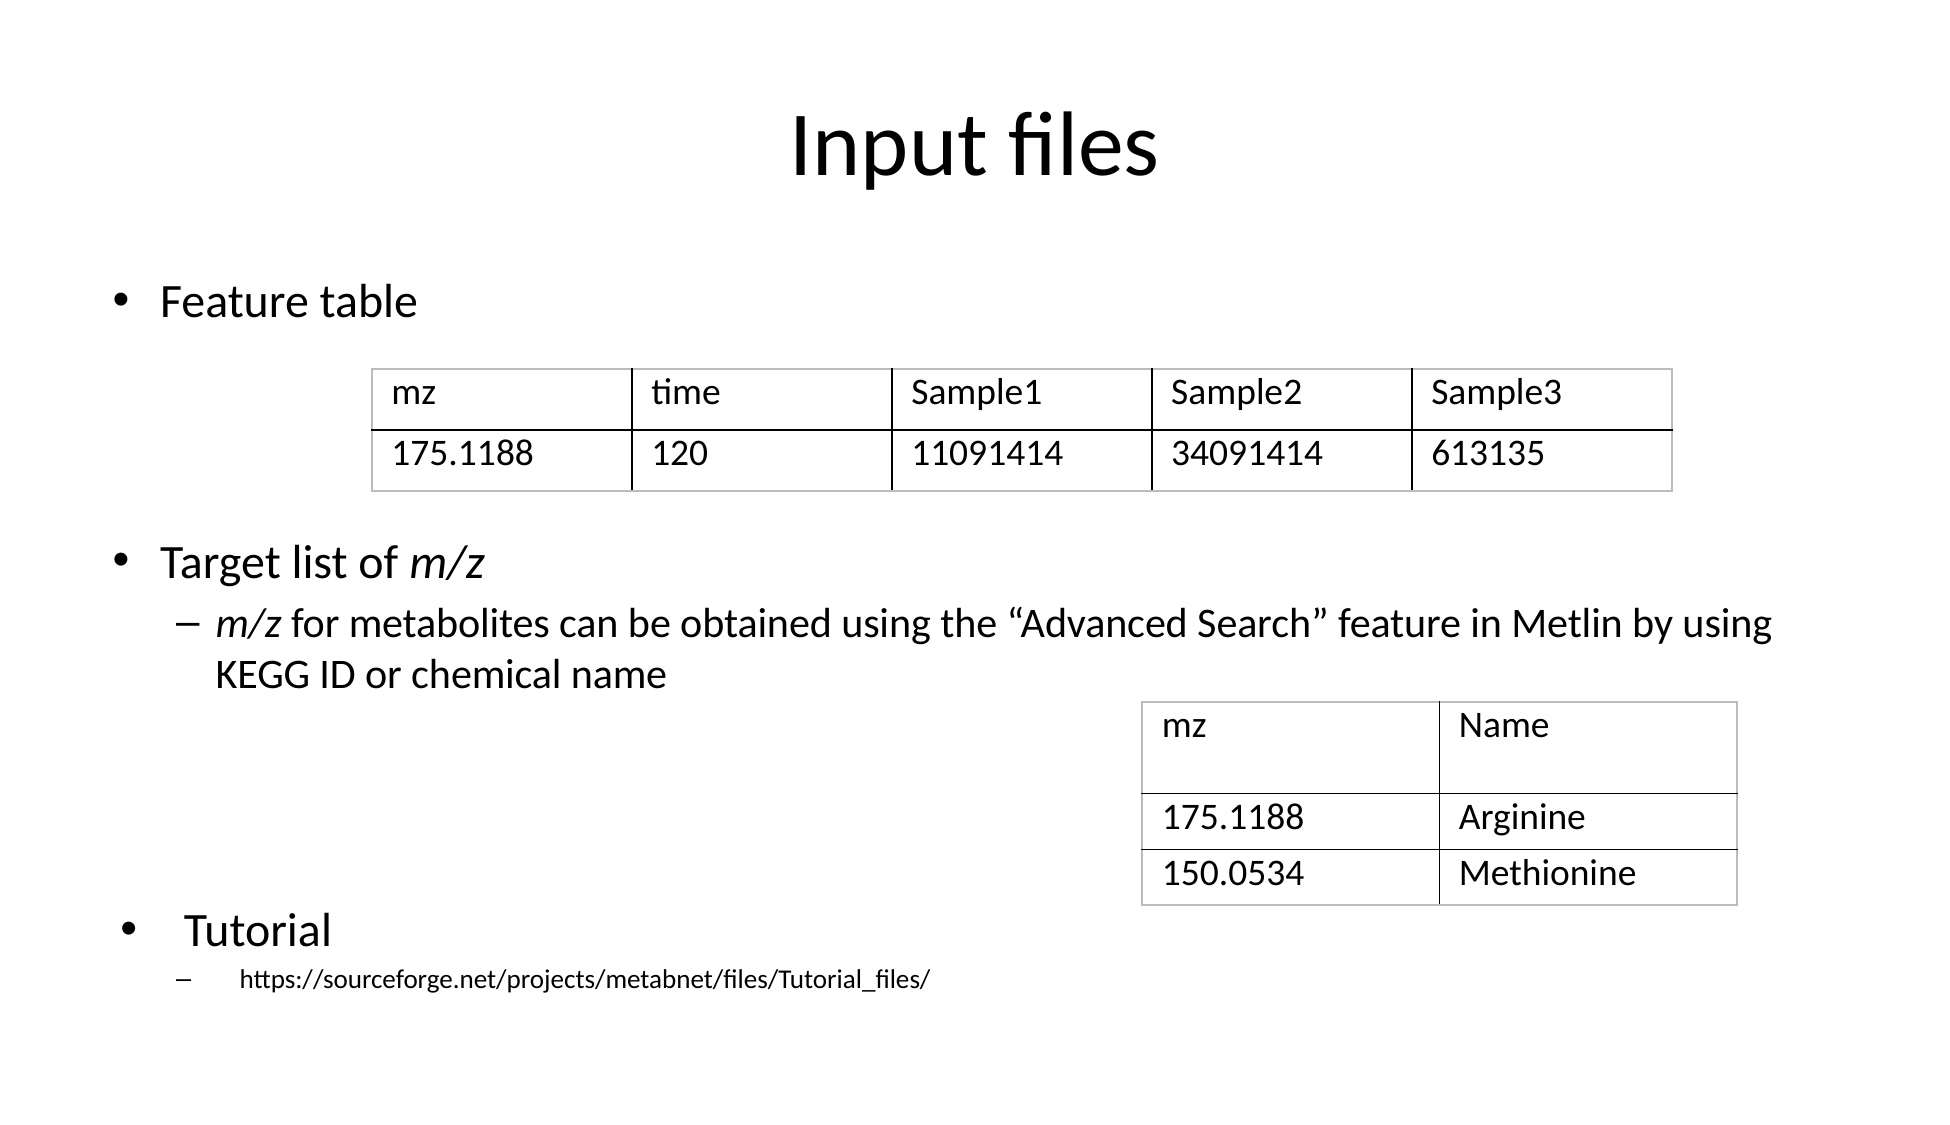

# Input files
Feature table

Target list of m/z
m/z for metabolites can be obtained using the “Advanced Search” feature in Metlin by using KEGG ID or chemical name

Tutorial
https://sourceforge.net/projects/metabnet/files/Tutorial_files/
| mz | time | Sample1 | Sample2 | Sample3 |
| --- | --- | --- | --- | --- |
| 175.1188 | 120 | 11091414 | 34091414 | 613135 |
| mz | Name |
| --- | --- |
| 175.1188 | Arginine |
| 150.0534 | Methionine |